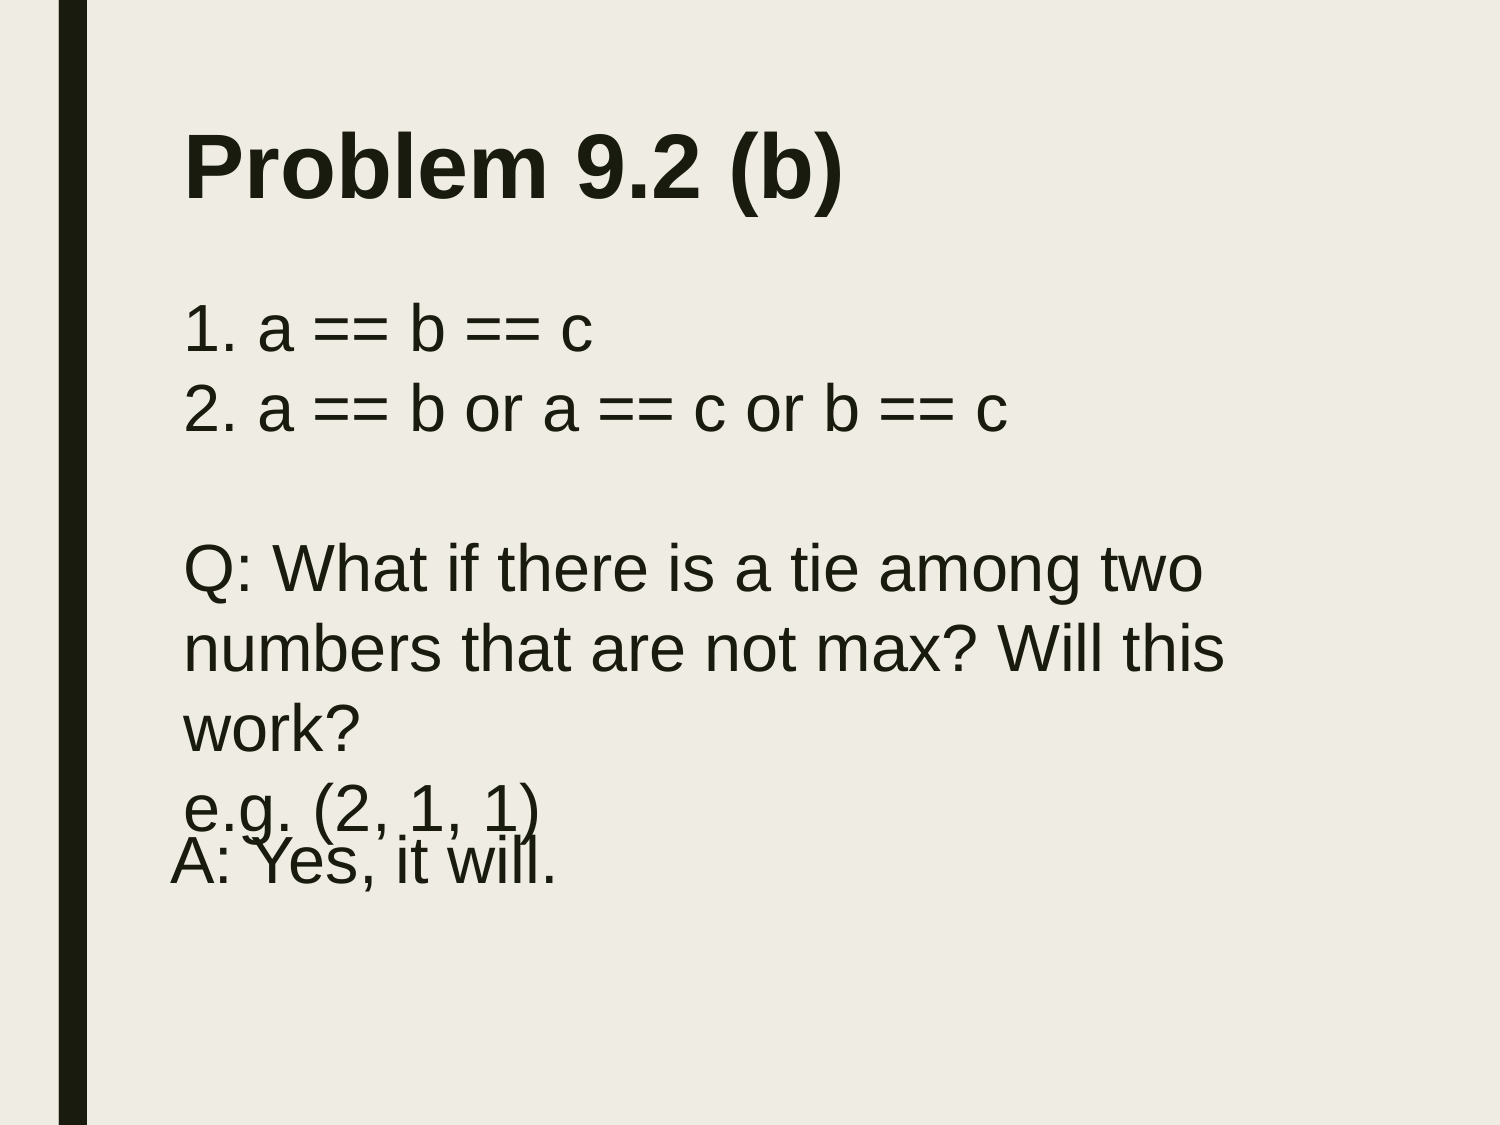

Problem 9.2 (b)

1. a == b == c
2. a == b or a == c or b == c

Q: What if there is a tie among two numbers that are not max? Will this work?
e.g. (2, 1, 1)

A: Yes, it will.